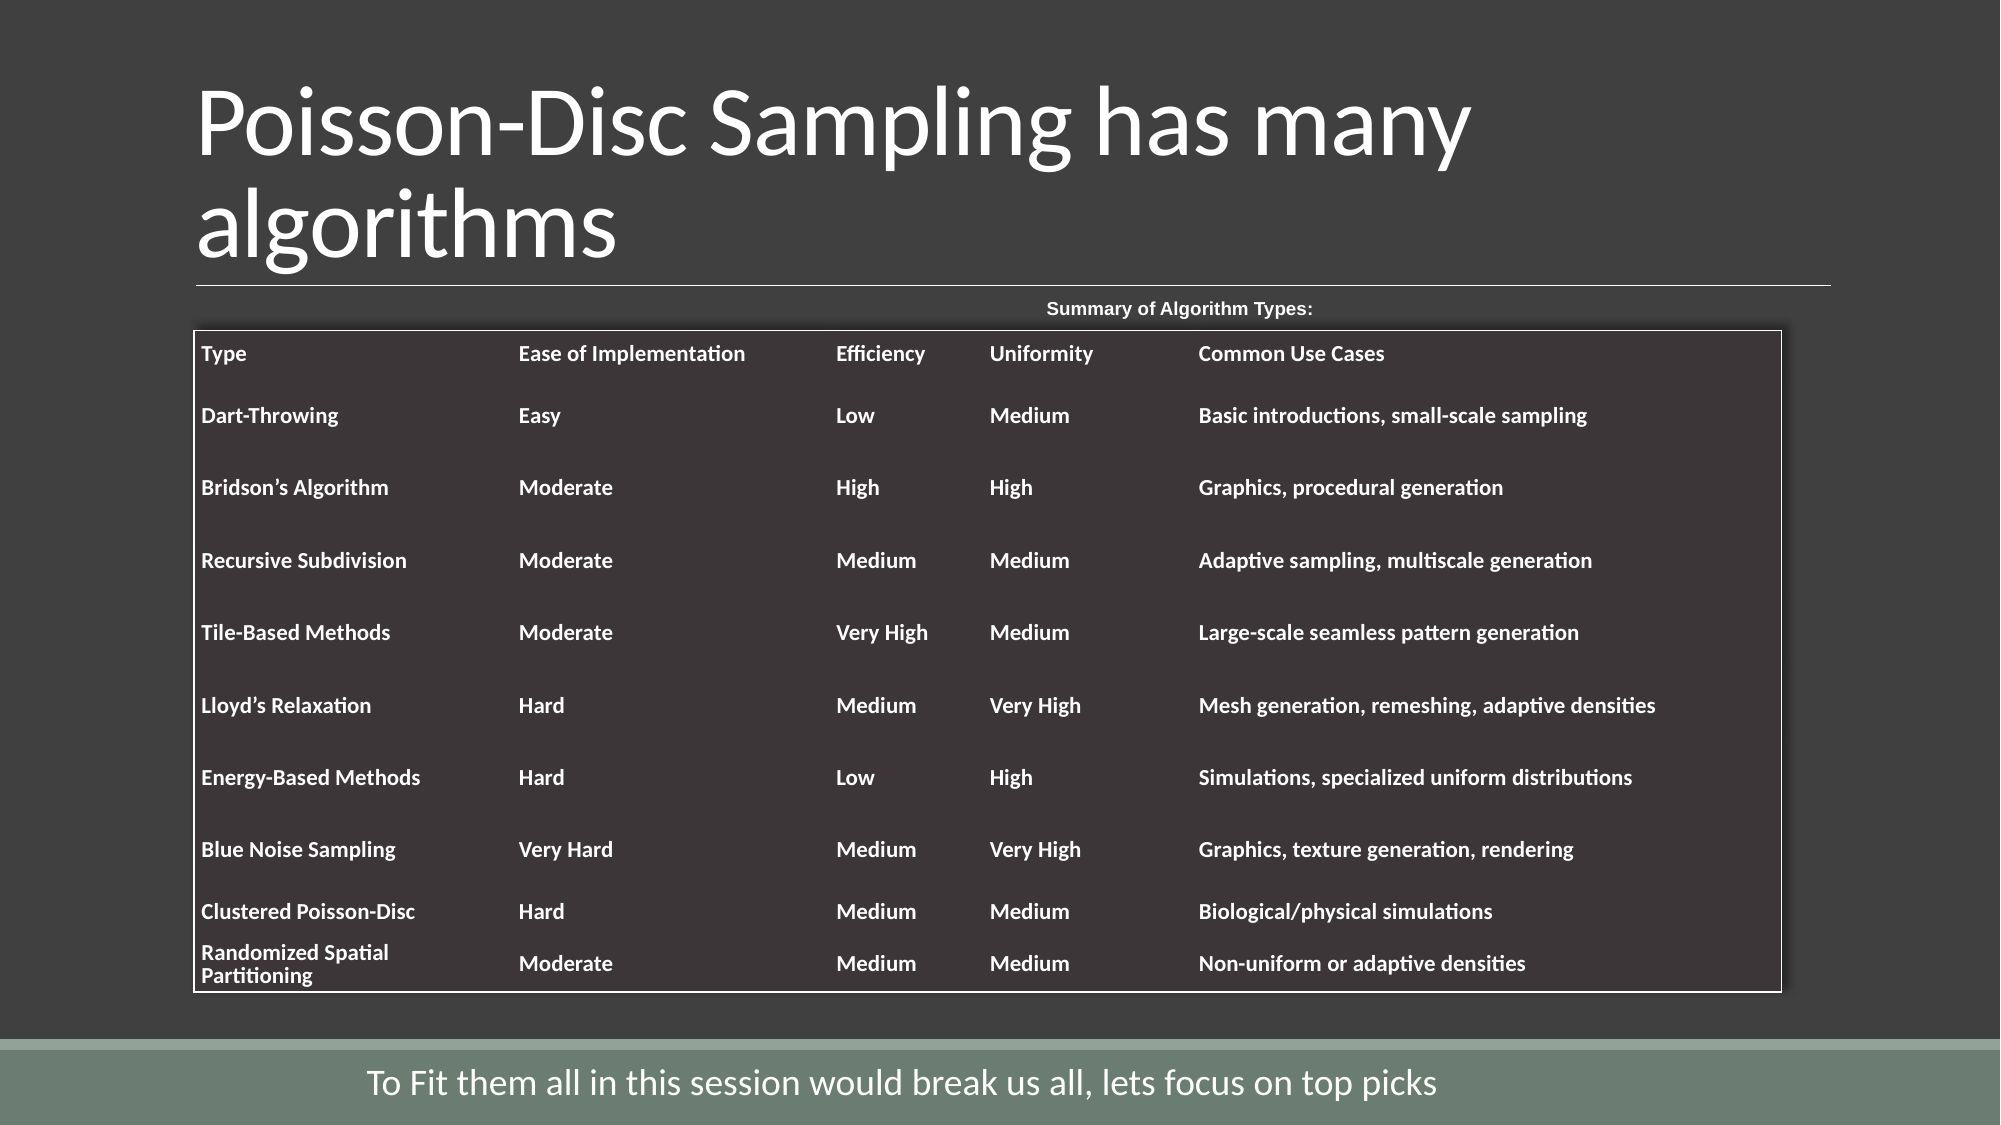

# Poisson-Disc Sampling has many algorithms
Summary of Algorithm Types:

| Type | Ease of Implementation | Efficiency | Uniformity | Common Use Cases |
| --- | --- | --- | --- | --- |
| Dart-Throwing | Easy | Low | Medium | Basic introductions, small-scale sampling |
| Bridson’s Algorithm | Moderate | High | High | Graphics, procedural generation |
| Recursive Subdivision | Moderate | Medium | Medium | Adaptive sampling, multiscale generation |
| Tile-Based Methods | Moderate | Very High | Medium | Large-scale seamless pattern generation |
| Lloyd’s Relaxation | Hard | Medium | Very High | Mesh generation, remeshing, adaptive densities |
| Energy-Based Methods | Hard | Low | High | Simulations, specialized uniform distributions |
| Blue Noise Sampling | Very Hard | Medium | Very High | Graphics, texture generation, rendering |
| Clustered Poisson-Disc | Hard | Medium | Medium | Biological/physical simulations |
| Randomized Spatial Partitioning | Moderate | Medium | Medium | Non-uniform or adaptive densities |
To Fit them all in this session would break us all, lets focus on top picks